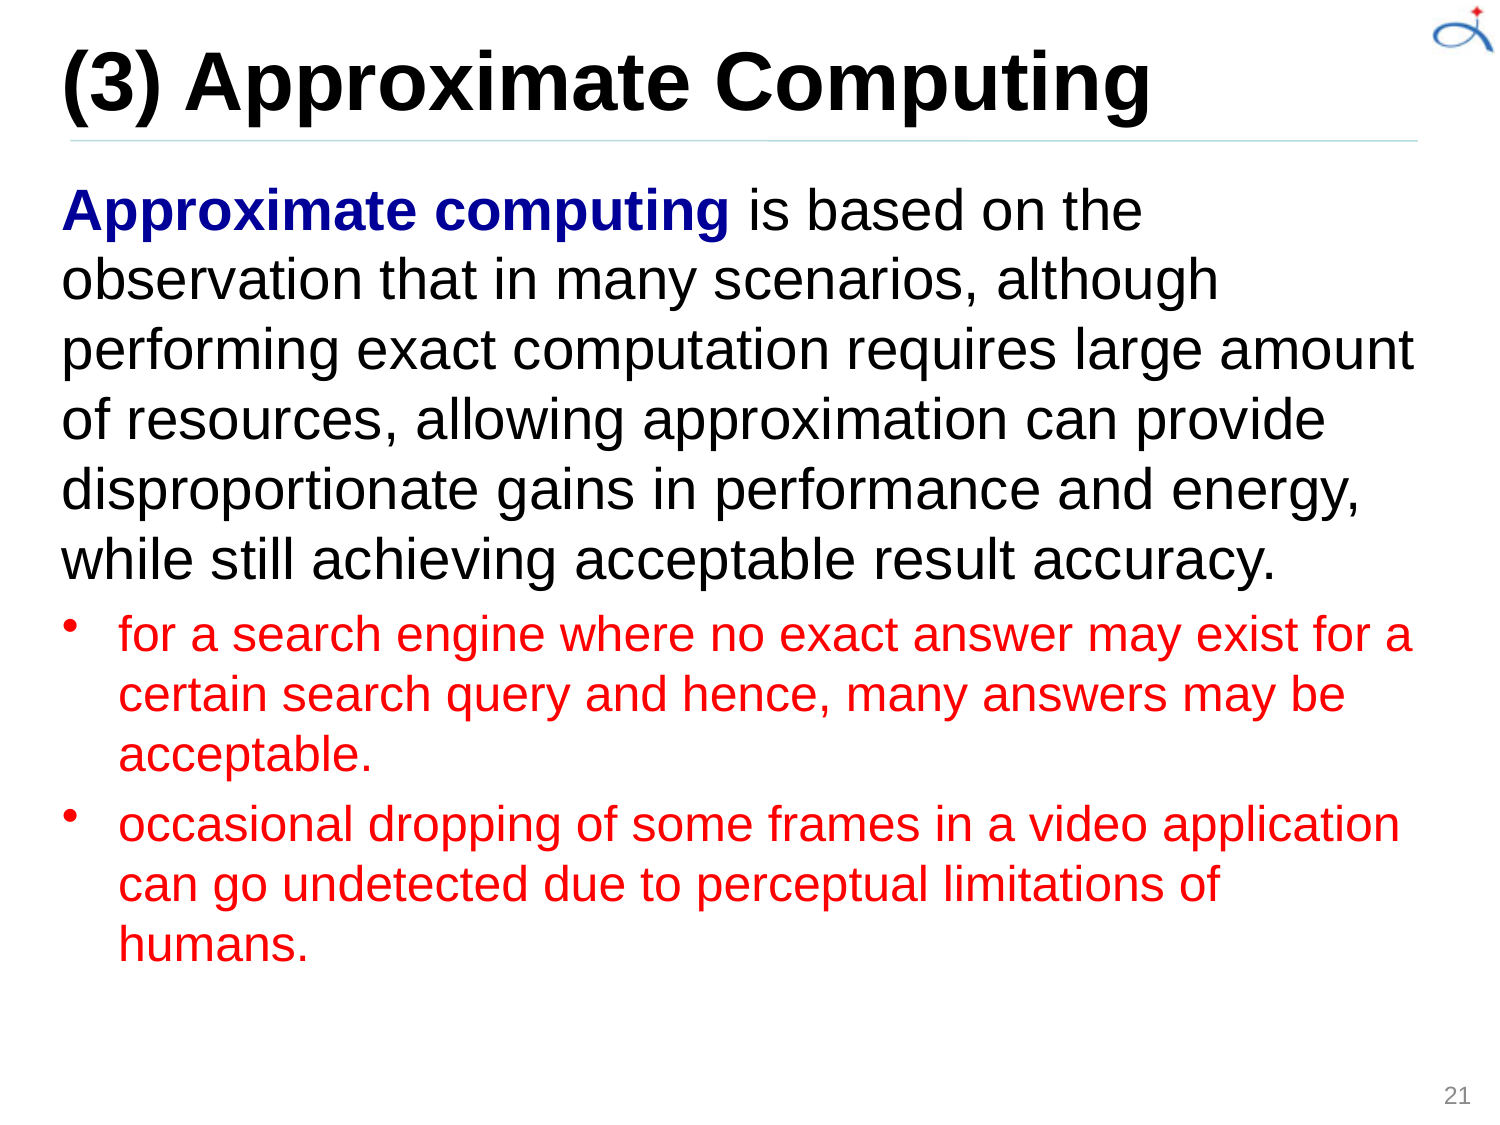

# (3) Approximate Computing
Approximate computing is based on the observation that in many scenarios, although performing exact computation requires large amount of resources, allowing approximation can provide disproportionate gains in performance and energy, while still achieving acceptable result accuracy.
for a search engine where no exact answer may exist for a certain search query and hence, many answers may be acceptable.
occasional dropping of some frames in a video application can go undetected due to perceptual limitations of humans.

21